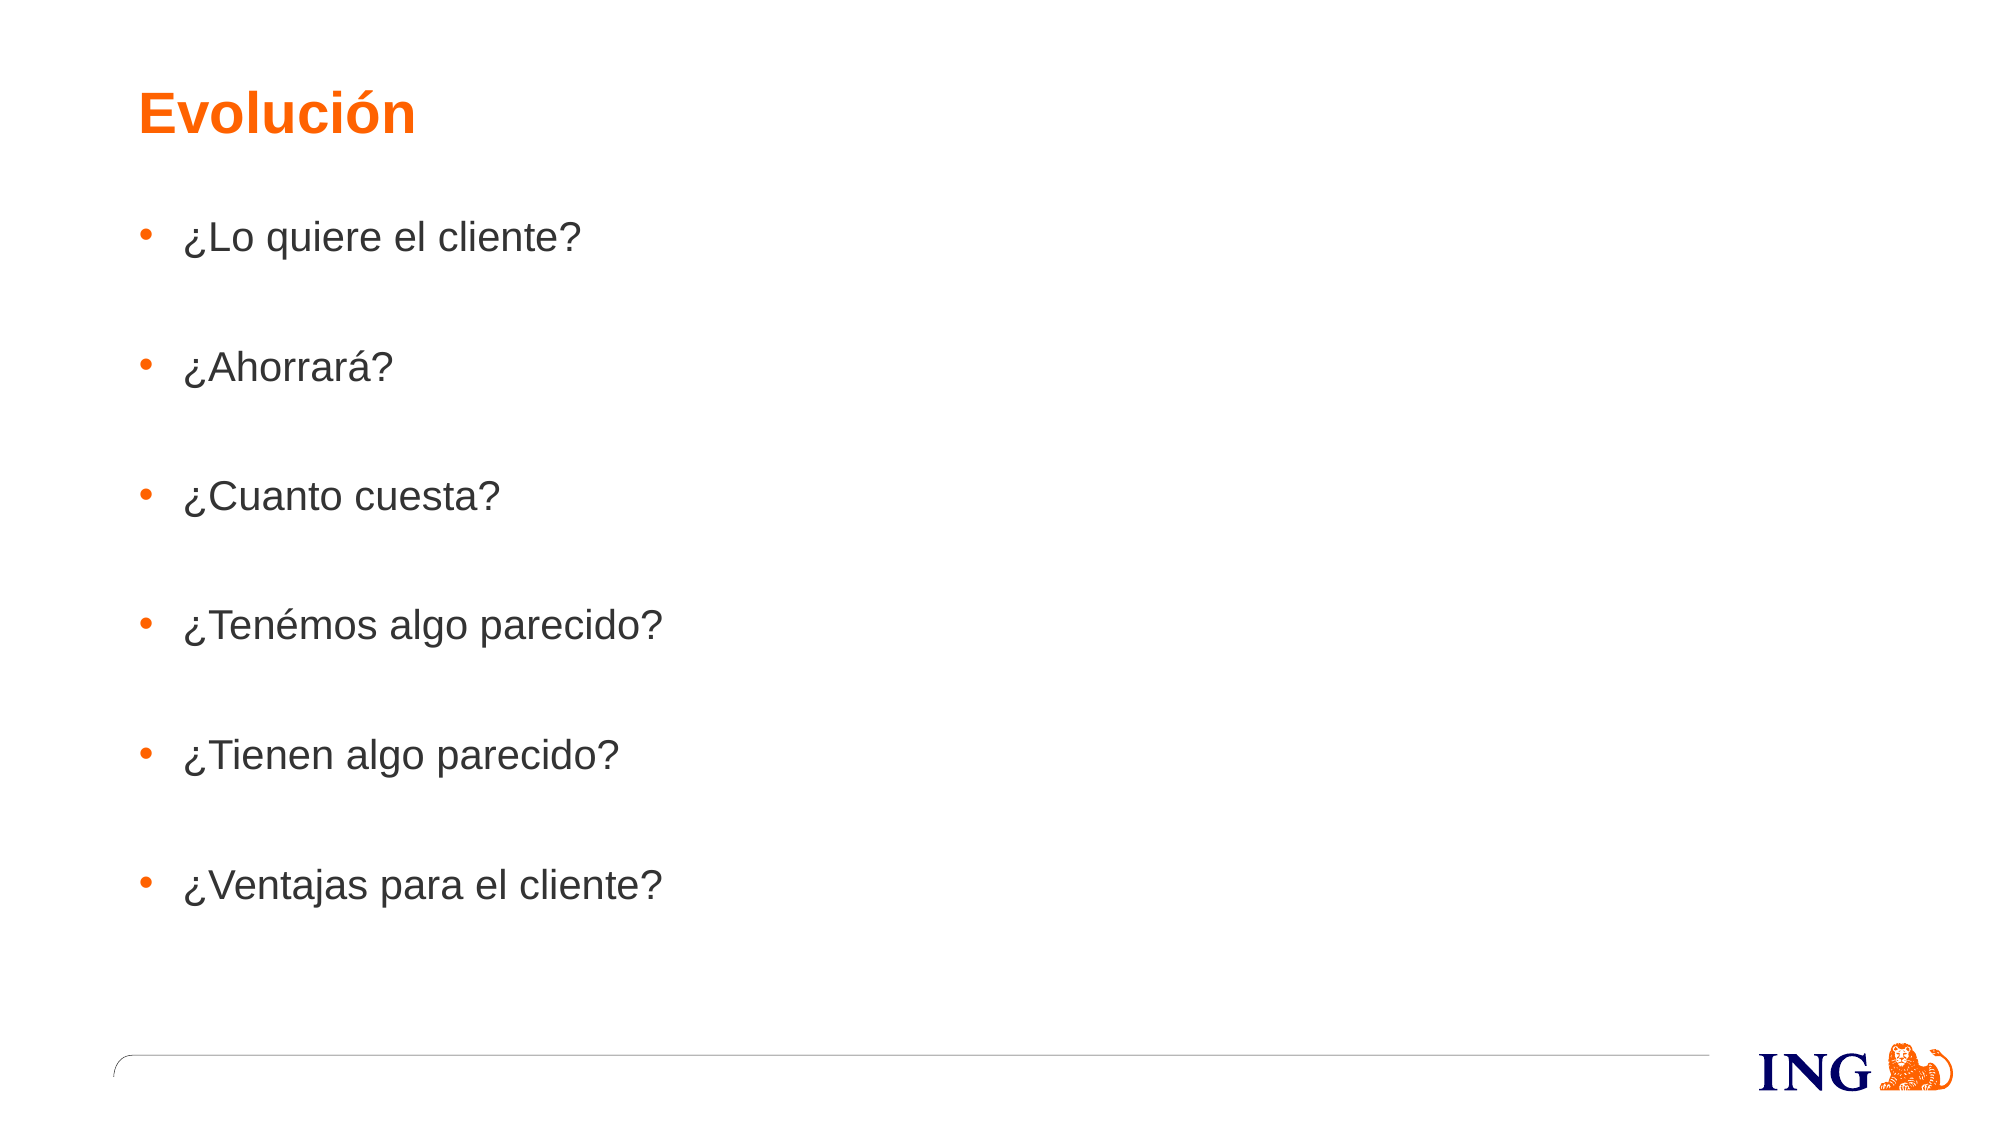

# Evolución
¿Lo quiere el cliente?

¿Ahorrará?

¿Cuanto cuesta?

¿Tenémos algo parecido?

¿Tienen algo parecido?

¿Ventajas para el cliente?